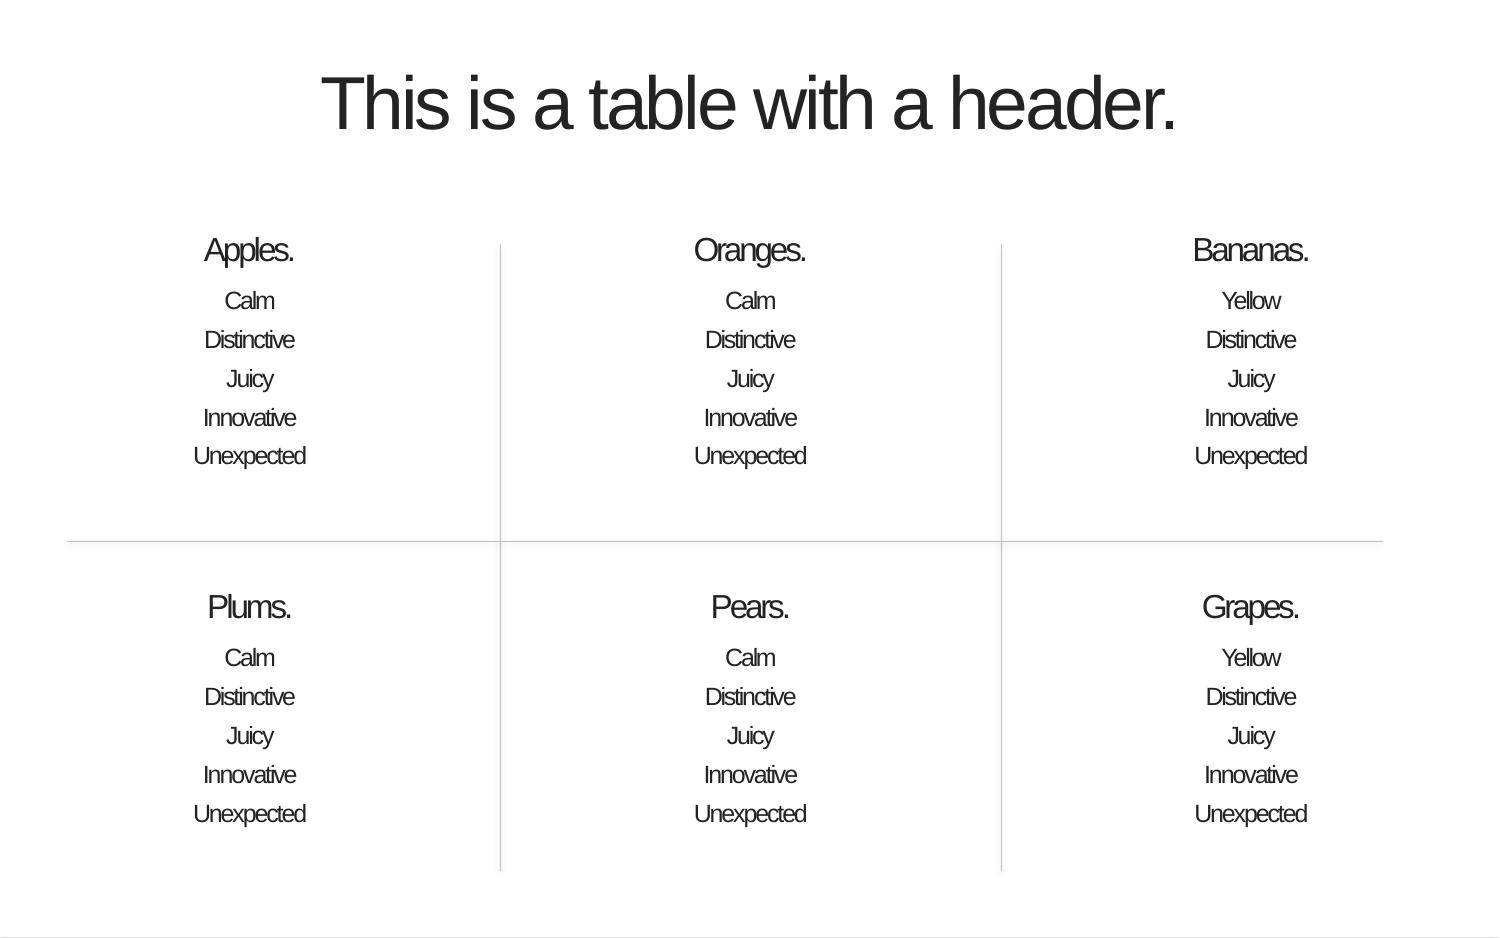

This is a table with a header.
Apples.
Oranges.
Bananas.
Calm
Distinctive
Juicy
Innovative
Unexpected

Calm
Distinctive
Juicy
Innovative
Unexpected
Yellow
Distinctive
Juicy
Innovative
Unexpected

Plums.
Pears.
Grapes.
Calm
Distinctive
Juicy
Innovative
Unexpected

Calm
Distinctive
Juicy
Innovative
Unexpected
Yellow
Distinctive
Juicy
Innovative
Unexpected